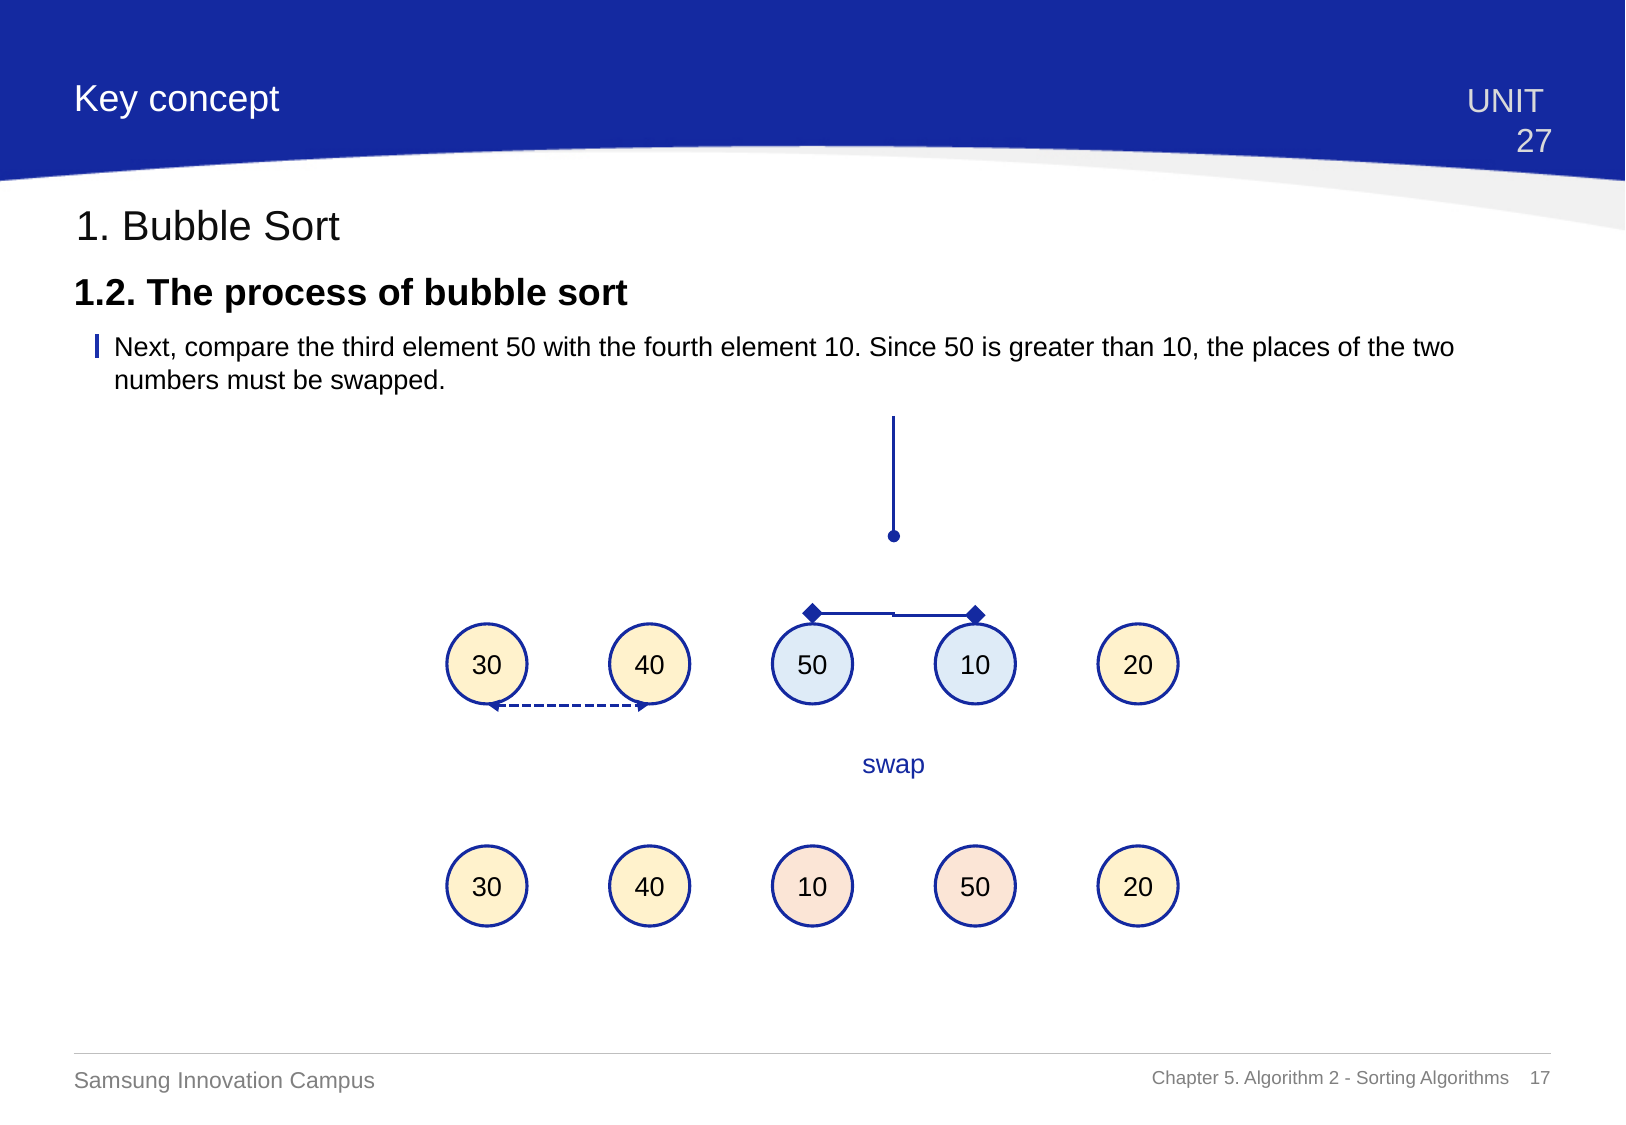

Key concept
UNIT  27
1. Bubble Sort
1.2. The process of bubble sort
Next, compare the third element 50 with the fourth element 10. Since 50 is greater than 10, the places of the two numbers must be swapped.
20
10
50
40
30
swap
20
50
10
40
30